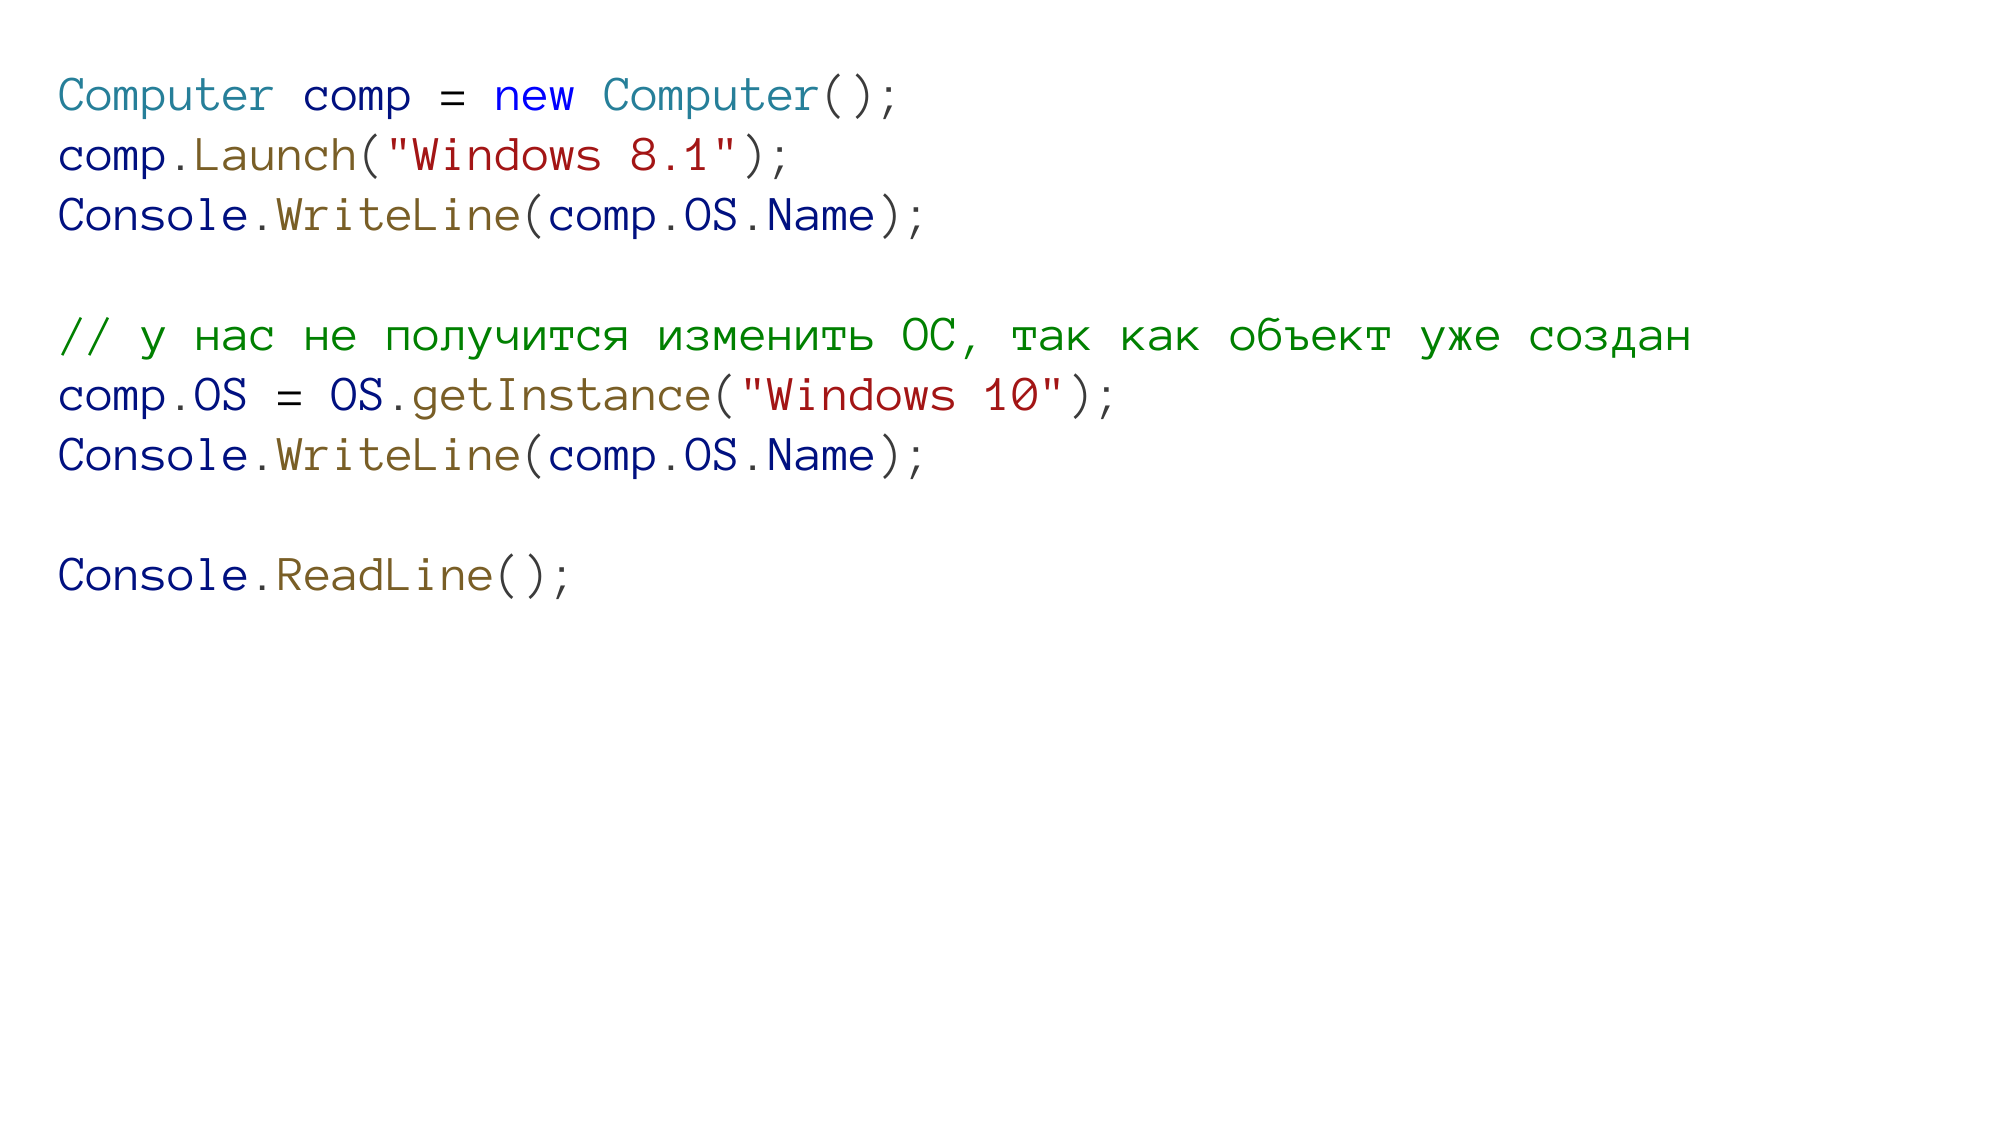

Computer comp = new Computer();
comp.Launch("Windows 8.1");
Console.WriteLine(comp.OS.Name);
// у нас не получится изменить ОС, так как объект уже создан
comp.OS = OS.getInstance("Windows 10");
Console.WriteLine(comp.OS.Name);
Console.ReadLine();